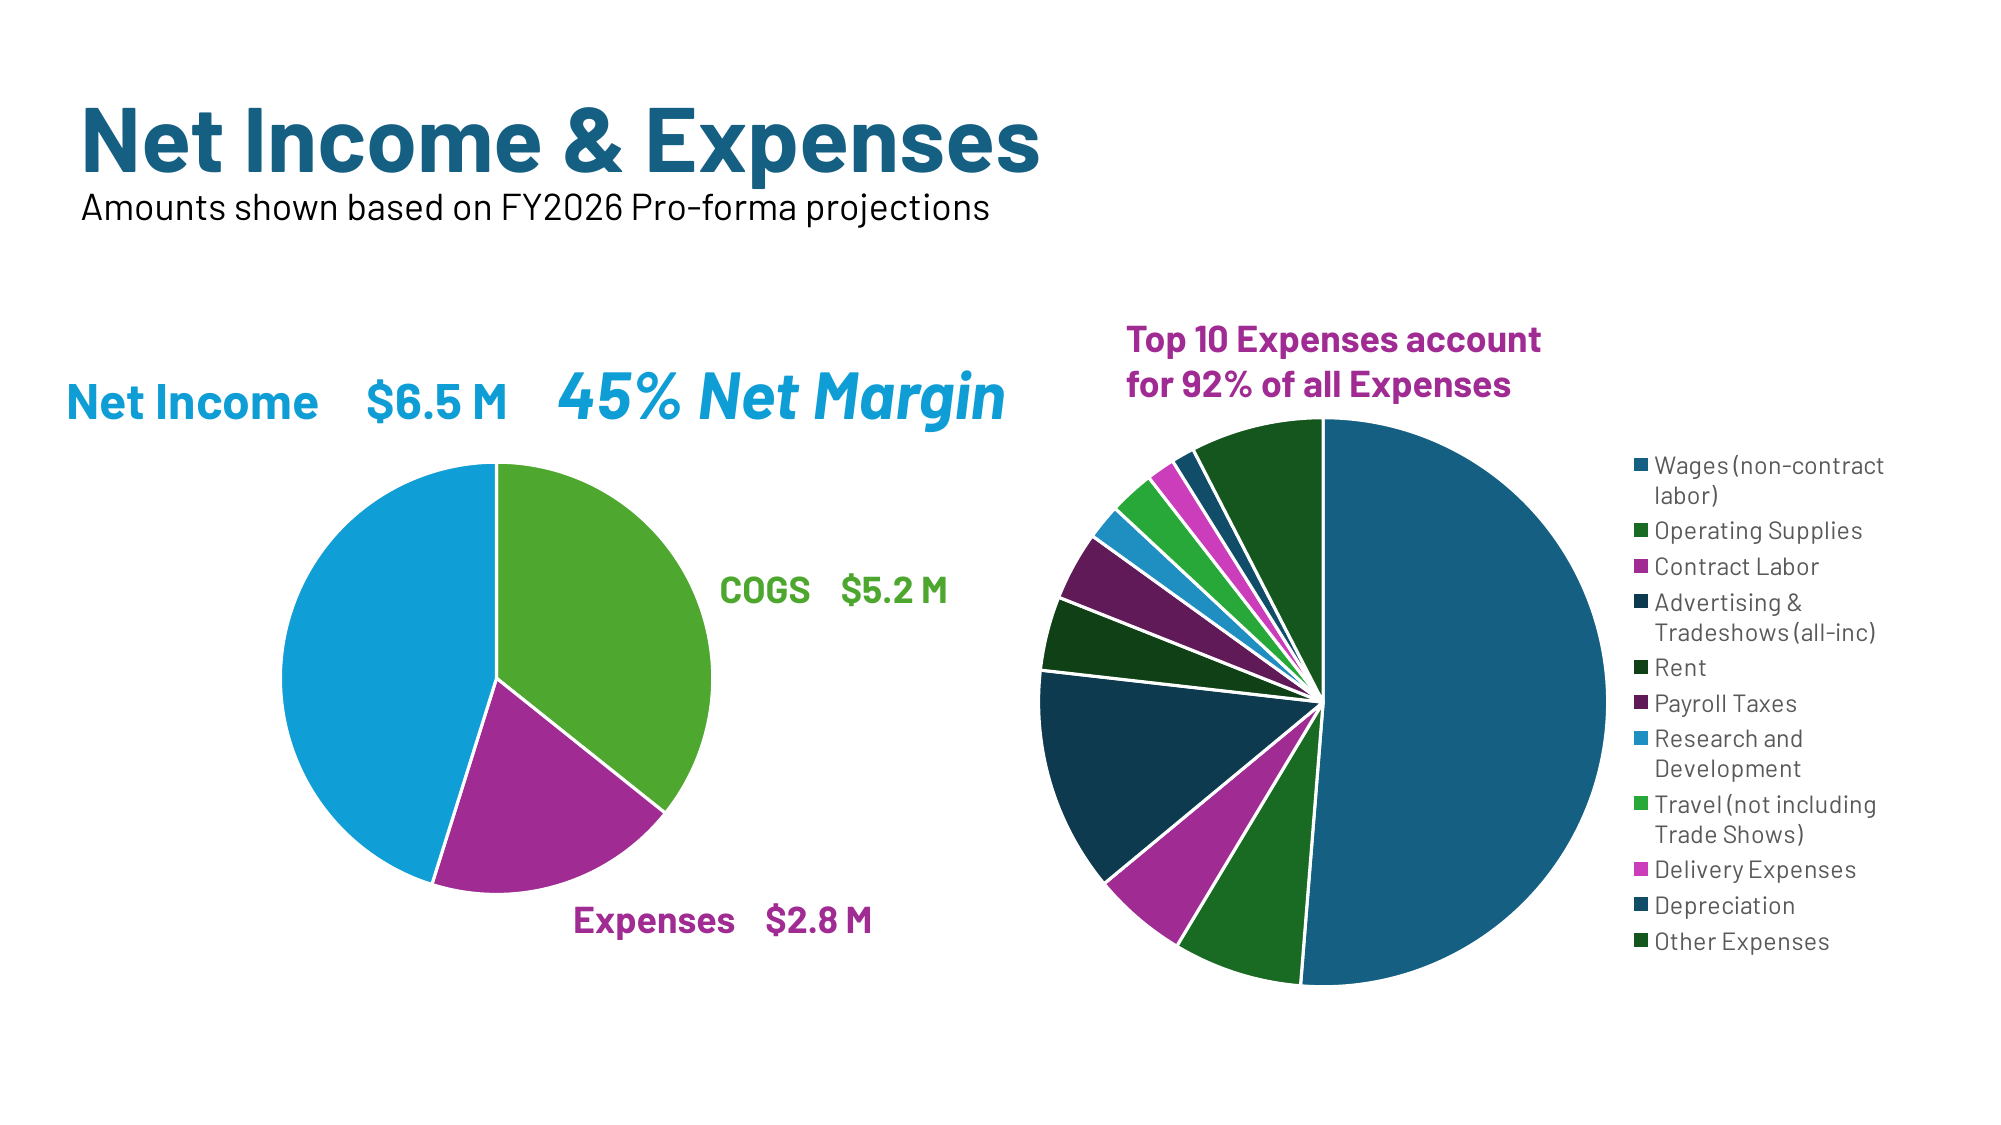

Net Income & Expenses
Amounts shown based on FY2026 Pro-forma projections

### Chart

| Category | $ |
|---|---|
| Wages (non-contract labor) | 1000.0 |
| Operating Supplies | 143.1 |
| Contract Labor | 105.0 |
| Advertising & Tradeshows (all-inc) | 250.0 |
| Rent | 82.2 |
| Payroll Taxes | 76.5 |
| Research and Development | 39.0 |
| Travel (not including Trade Shows) | 50.0 |
| Delivery Expenses | 31.6 |
| Depreciation | 25.7 |
| Other Expenses | 147.5 |
Top 10 Expenses account for 92% of all Expenses
Net Income 	$6.5 M	    45% Net Margin

### Chart

| Category | Sales |
|---|---|
| COGS | 5181.0 |
| Expenses | 2771.0 |
| Net Income | 6548.0 |
COGS    $5.2 M
$14.6 M

Net Sales
FY2026
Expenses    $2.8 M